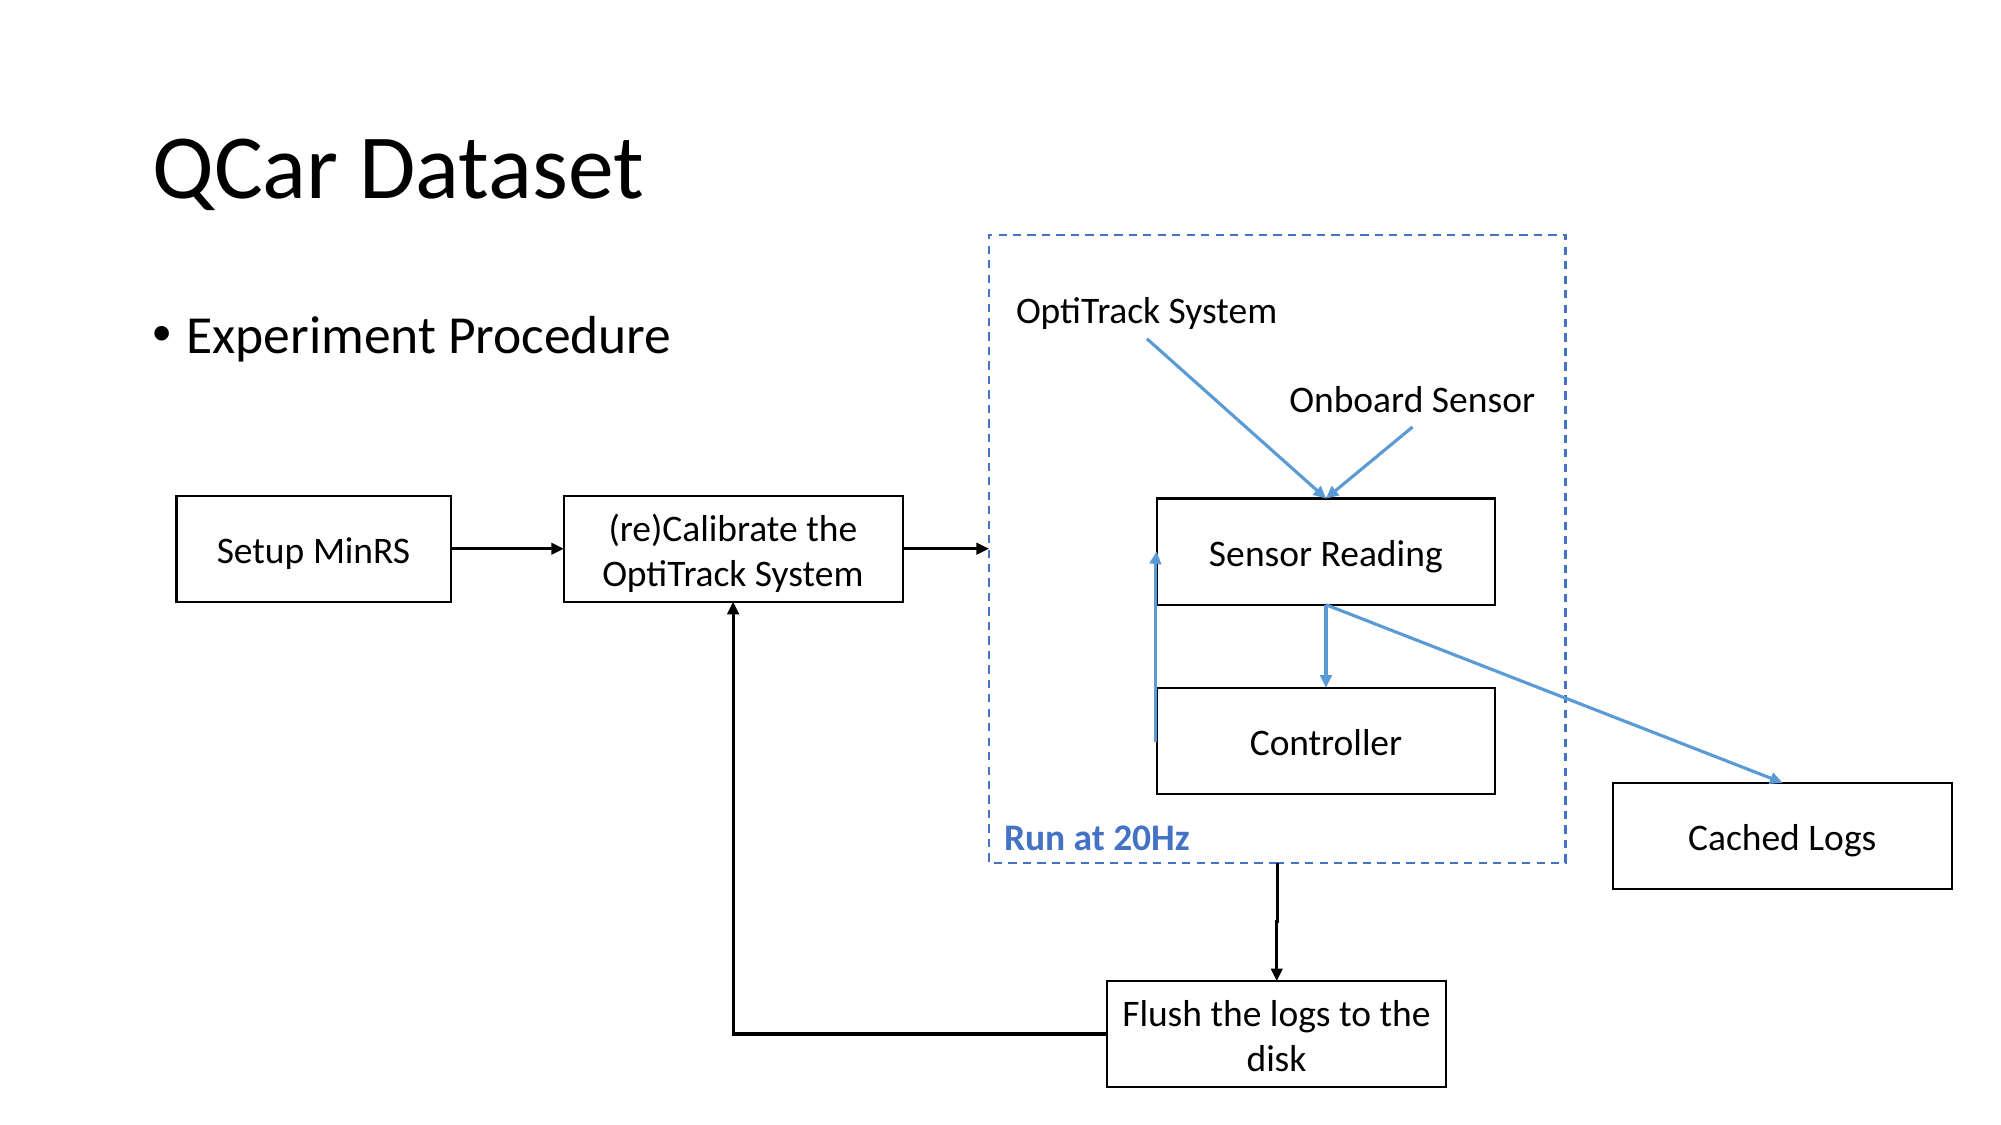

# QCar Dataset

OptiTrack System
Experiment Procedure

Onboard Sensor
Setup MinRS
(re)Calibrate the OptiTrack System
Sensor Reading
Controller
Cached Logs
Run at 20Hz
Flush the logs to the disk